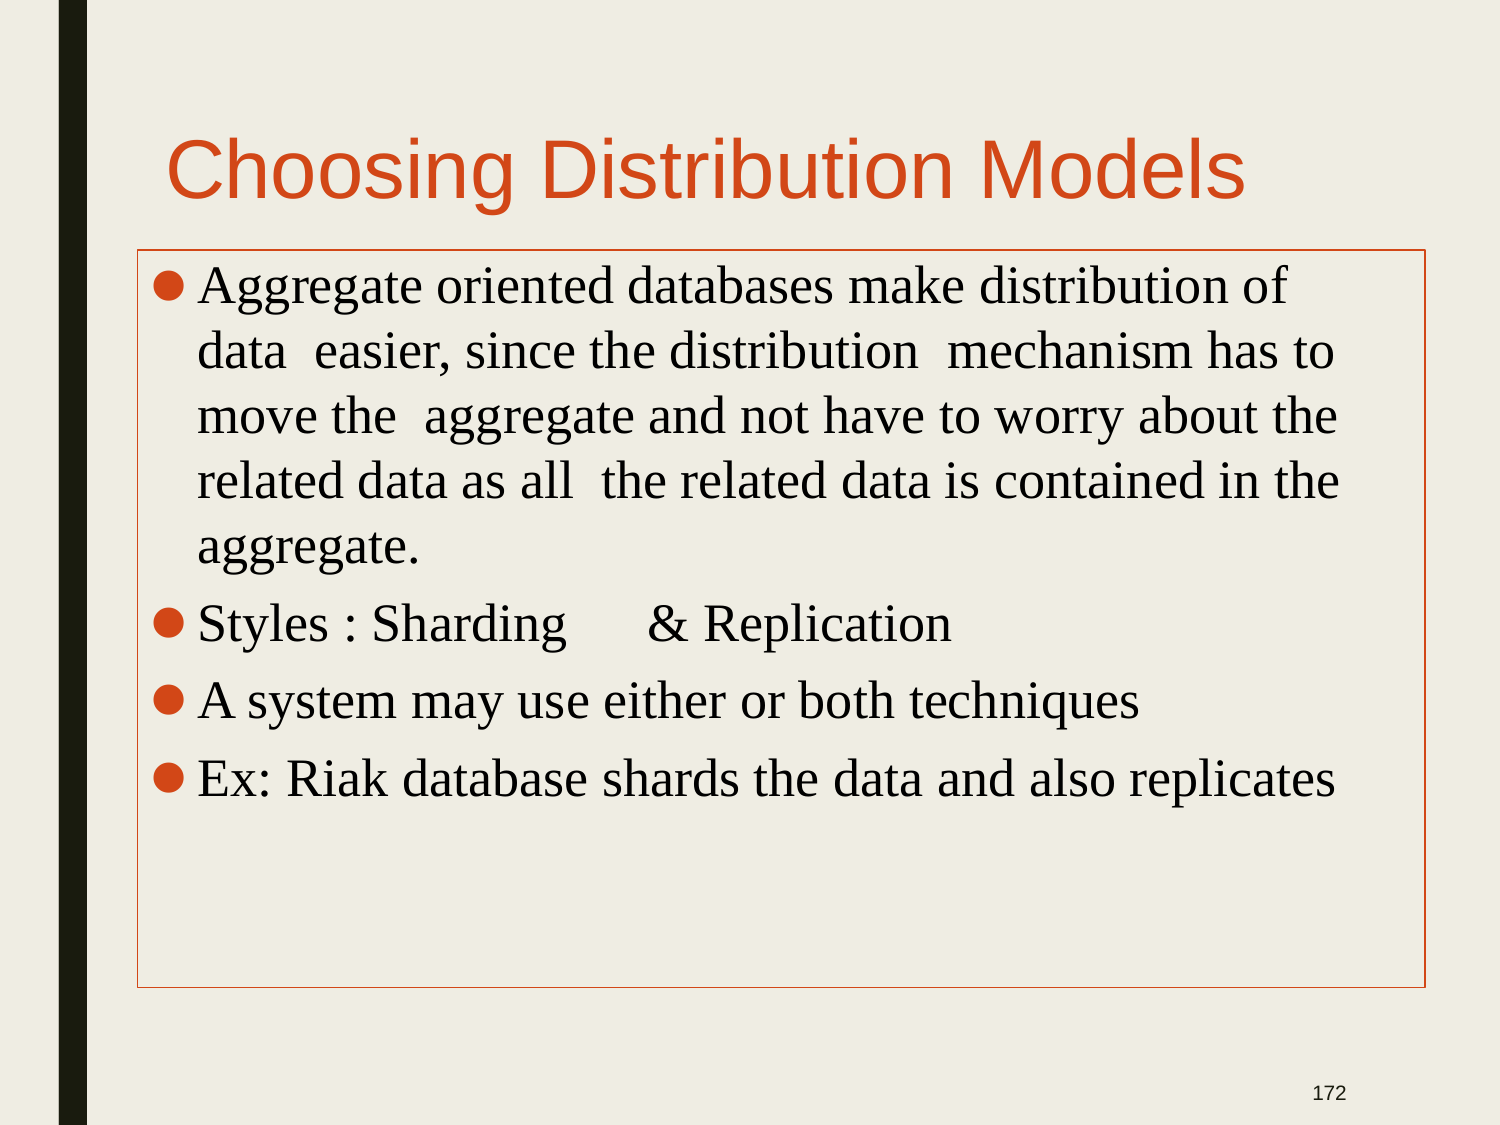

# Choosing Distribution Models
Aggregate oriented databases make distribution of data  easier, since the distribution	mechanism has to move the  aggregate and not have to worry about the related data as all  the related data is contained in the aggregate.
Styles : Sharding	& Replication
A system may use either or both techniques
Ex: Riak database shards the data and also replicates

172